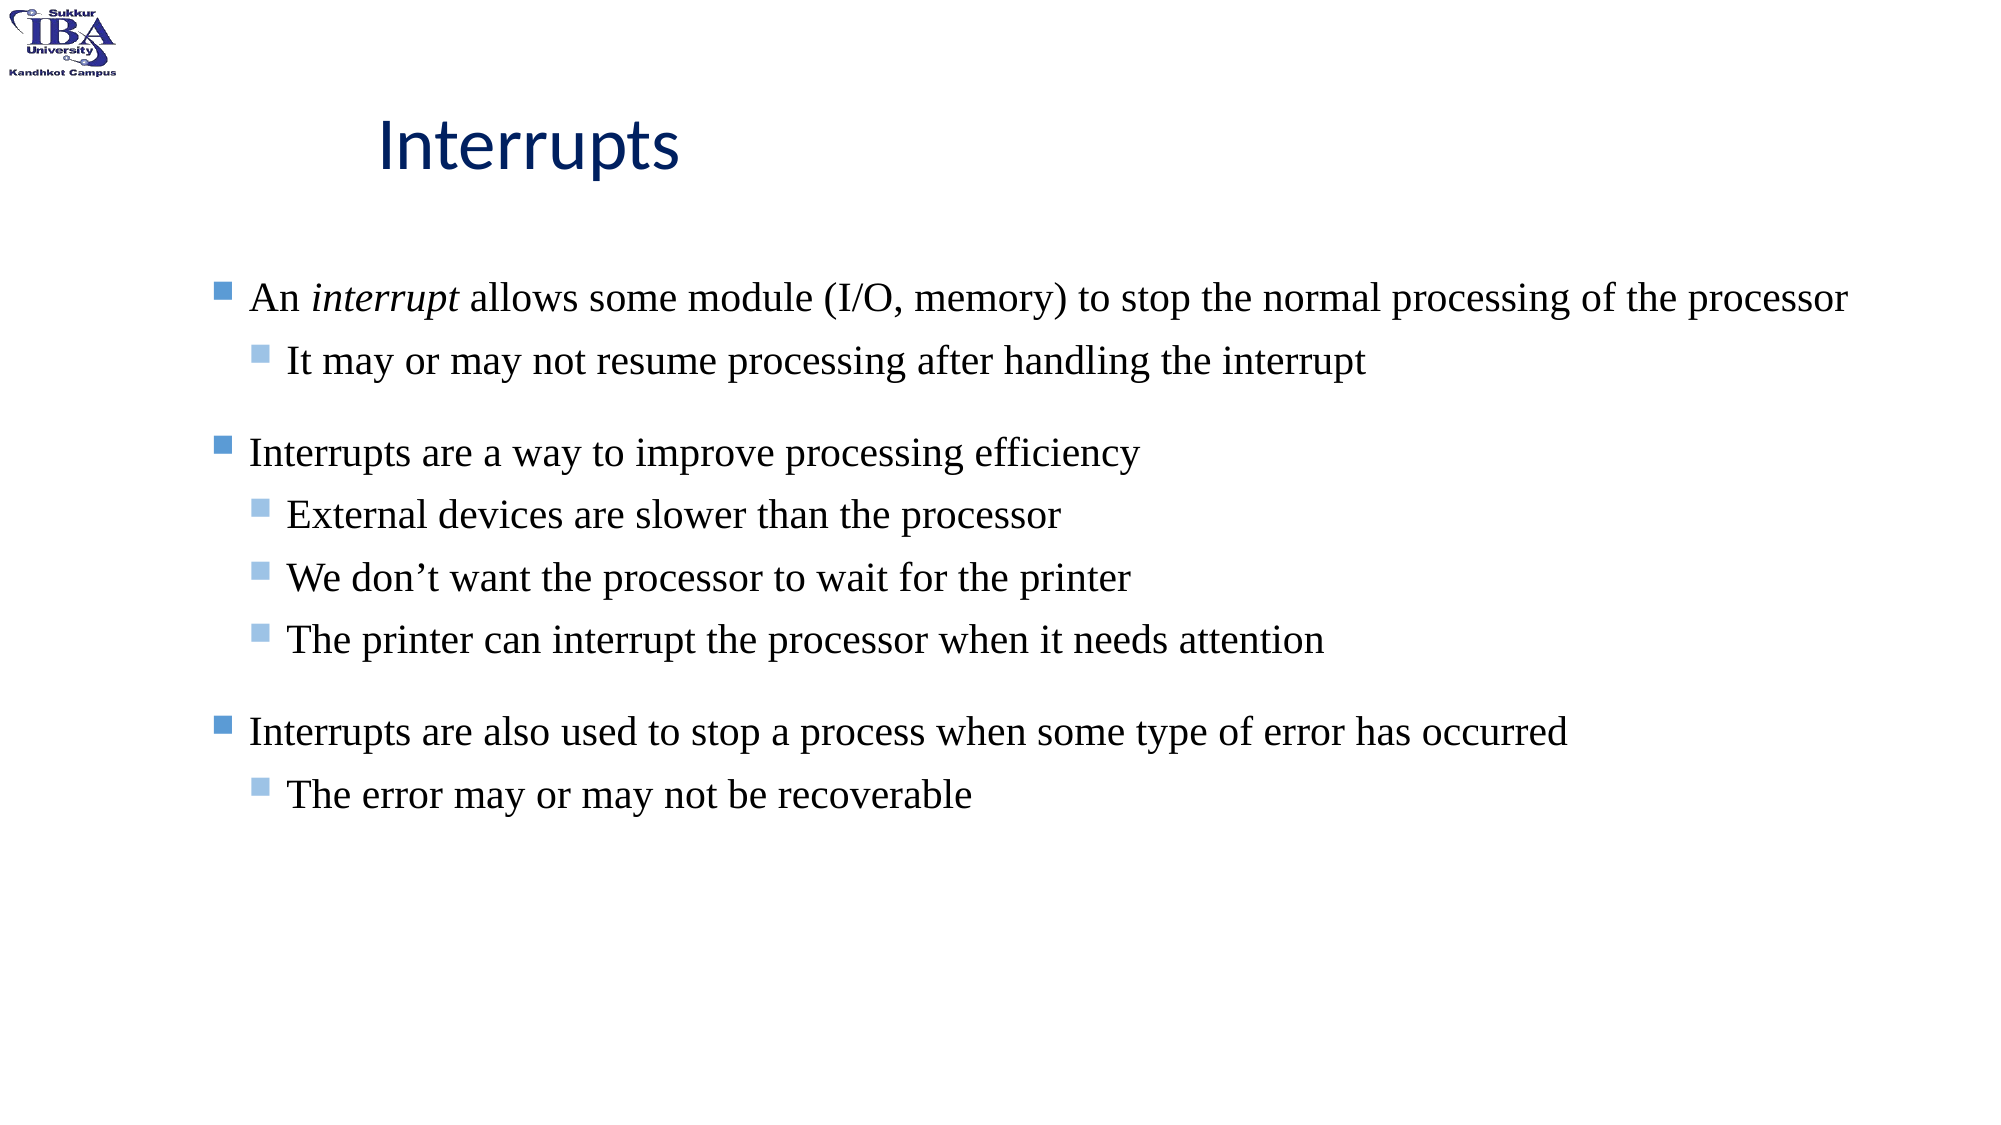

Interrupts
An interrupt allows some module (I/O, memory) to stop the normal processing of the processor
It may or may not resume processing after handling the interrupt
Interrupts are a way to improve processing efficiency
External devices are slower than the processor
We don’t want the processor to wait for the printer
The printer can interrupt the processor when it needs attention
Interrupts are also used to stop a process when some type of error has occurred
The error may or may not be recoverable